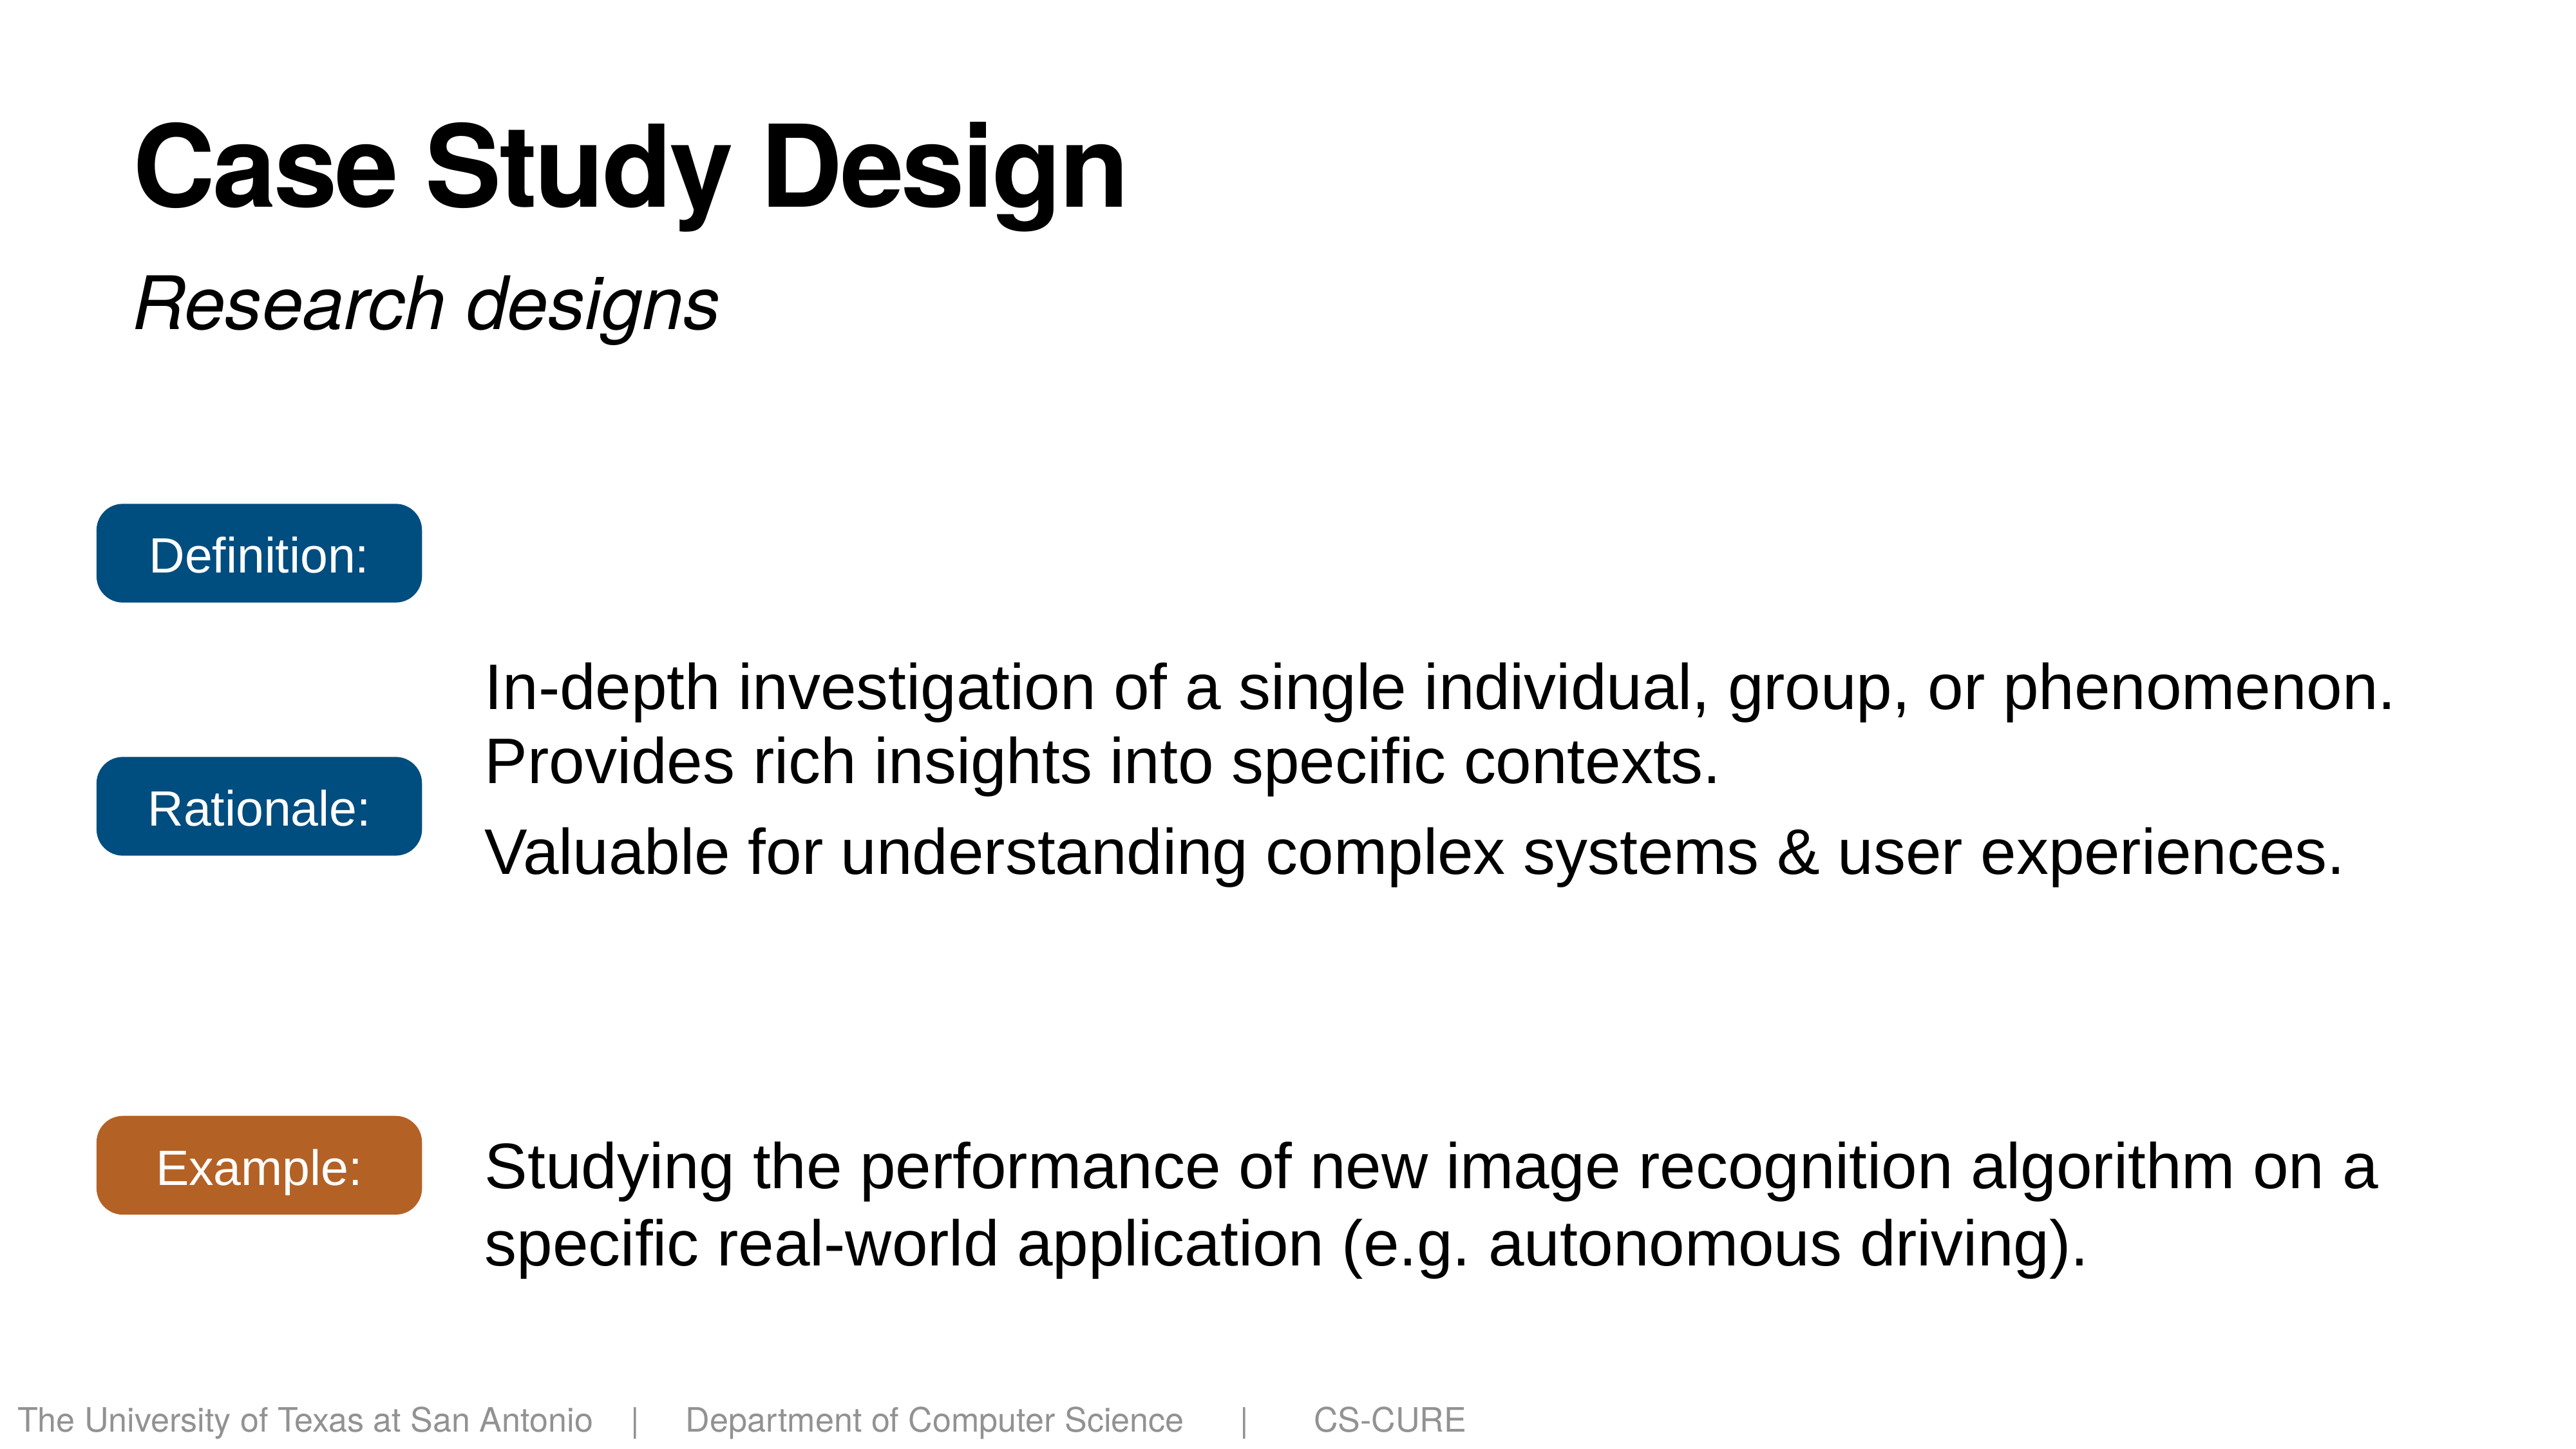

# Case Study Design
Research designs
In-depth investigation of a single individual, group, or phenomenon.
Definition:
Provides rich insights into specific contexts.
Valuable for understanding complex systems & user experiences.
Rationale:
Example:
Studying the performance of new image recognition algorithm on a specific real-world application (e.g. autonomous driving).
14